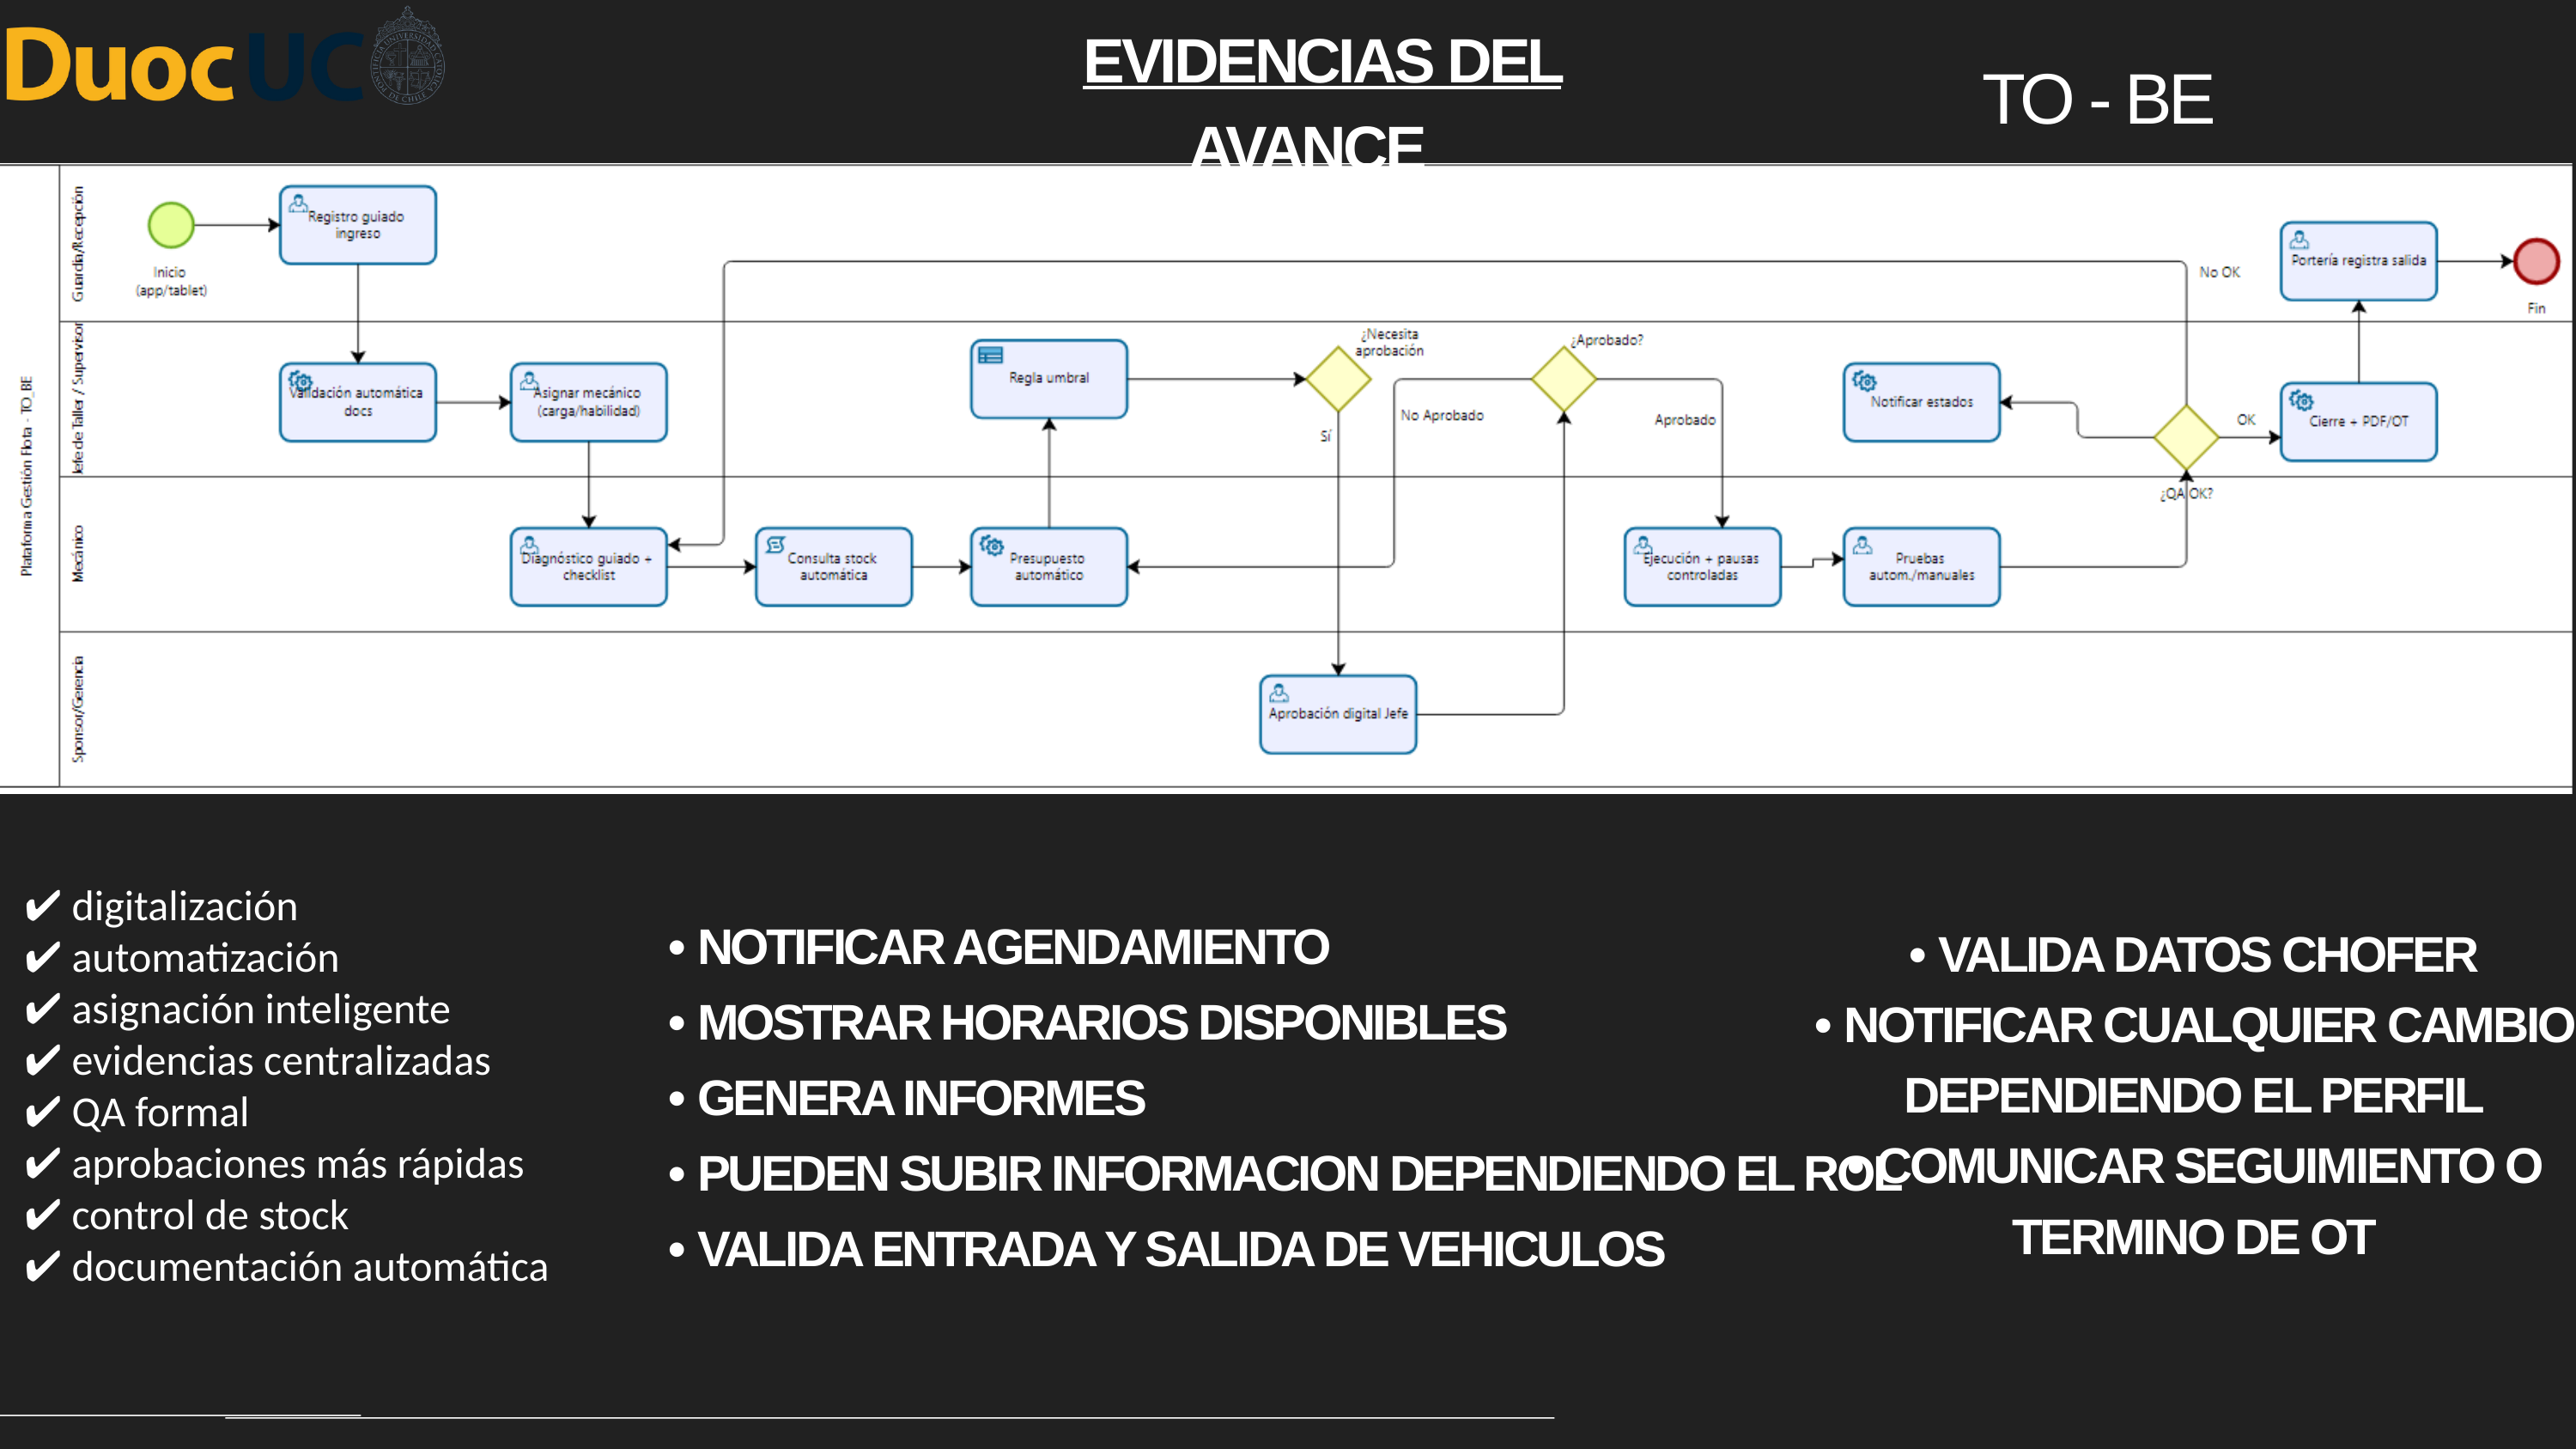

EVIDENCIAS DEL AVANCE
TO - BE

✔ digitalización
✔ automatización
✔ asignación inteligente
✔ evidencias centralizadas
✔ QA formal
✔ aprobaciones más rápidas
✔ control de stock
✔ documentación automática
• NOTIFICAR AGENDAMIENTO
• MOSTRAR HORARIOS DISPONIBLES
• GENERA INFORMES
• PUEDEN SUBIR INFORMACION DEPENDIENDO EL ROL
• VALIDA ENTRADA Y SALIDA DE VEHICULOS
• VALIDA DATOS CHOFER
• NOTIFICAR CUALQUIER CAMBIO DEPENDIENDO EL PERFIL
• COMUNICAR SEGUIMIENTO O TERMINO DE OT